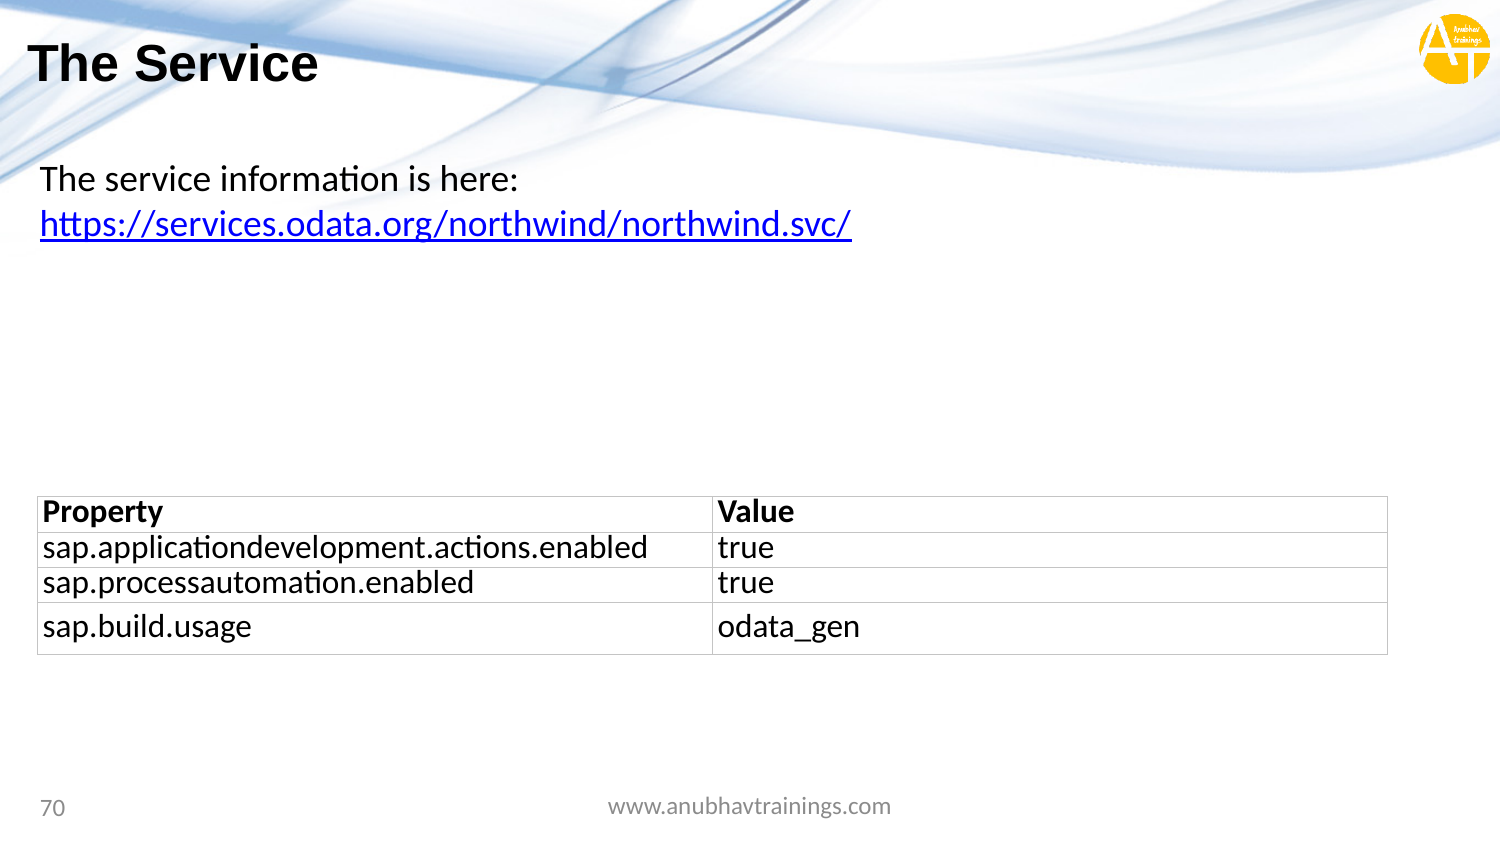

# The Service
The service information is here:
https://services.odata.org/northwind/northwind.svc/

| Property | Value |
| --- | --- |
| sap.applicationdevelopment.actions.enabled | true |
| sap.processautomation.enabled | true |
| sap.build.usage | odata\_gen |
www.anubhavtrainings.com
70